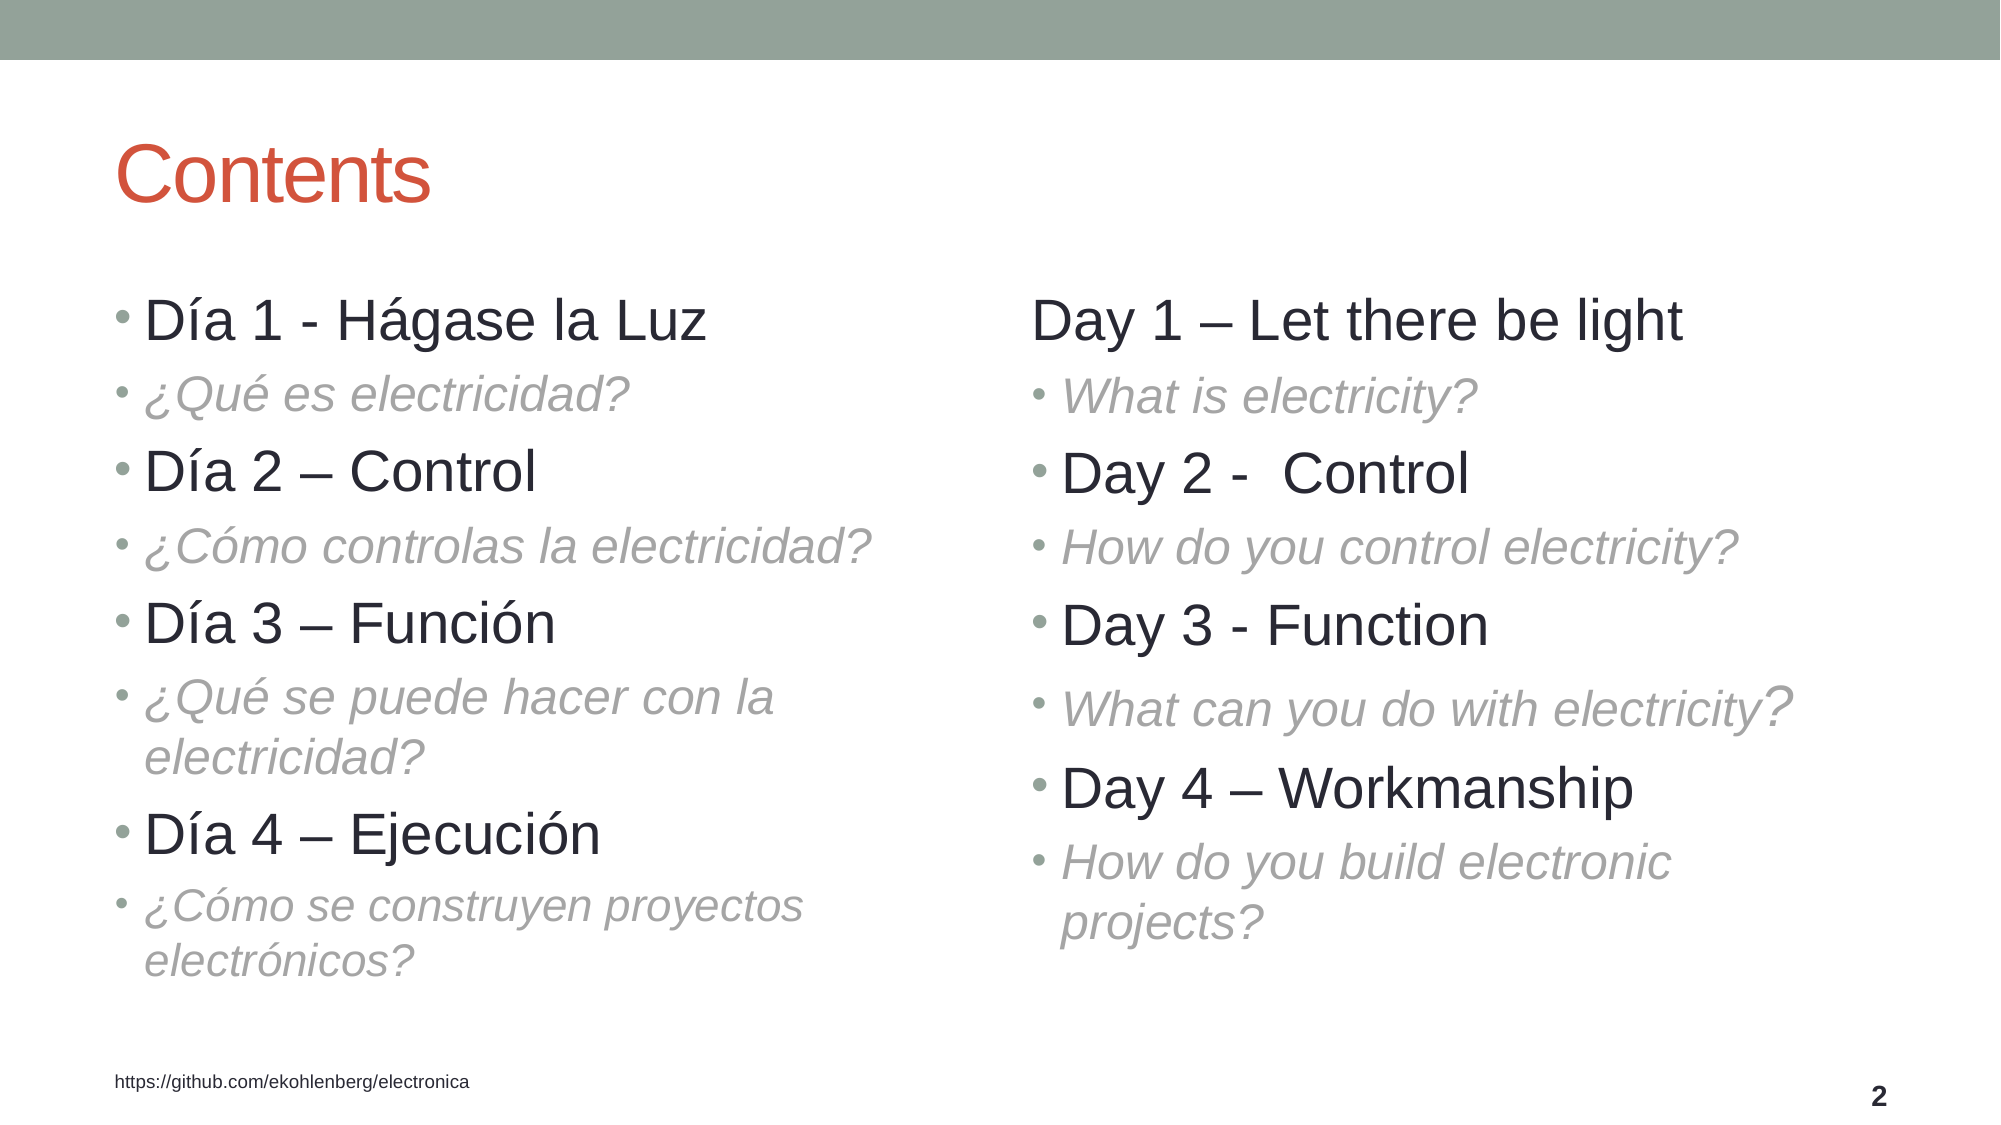

# Contents
Día 1 - Hágase la Luz
¿Qué es electricidad?
Día 2 – Control
¿Cómo controlas la electricidad?
Día 3 – Función
¿Qué se puede hacer con la electricidad?
Día 4 – Ejecución
¿Cómo se construyen proyectos electrónicos?
Day 1 – Let there be light
What is electricity?
Day 2 -  Control
How do you control electricity?
Day 3 - Function
What can you do with electricity?
Day 4 – Workmanship
How do you build electronic projects?

2